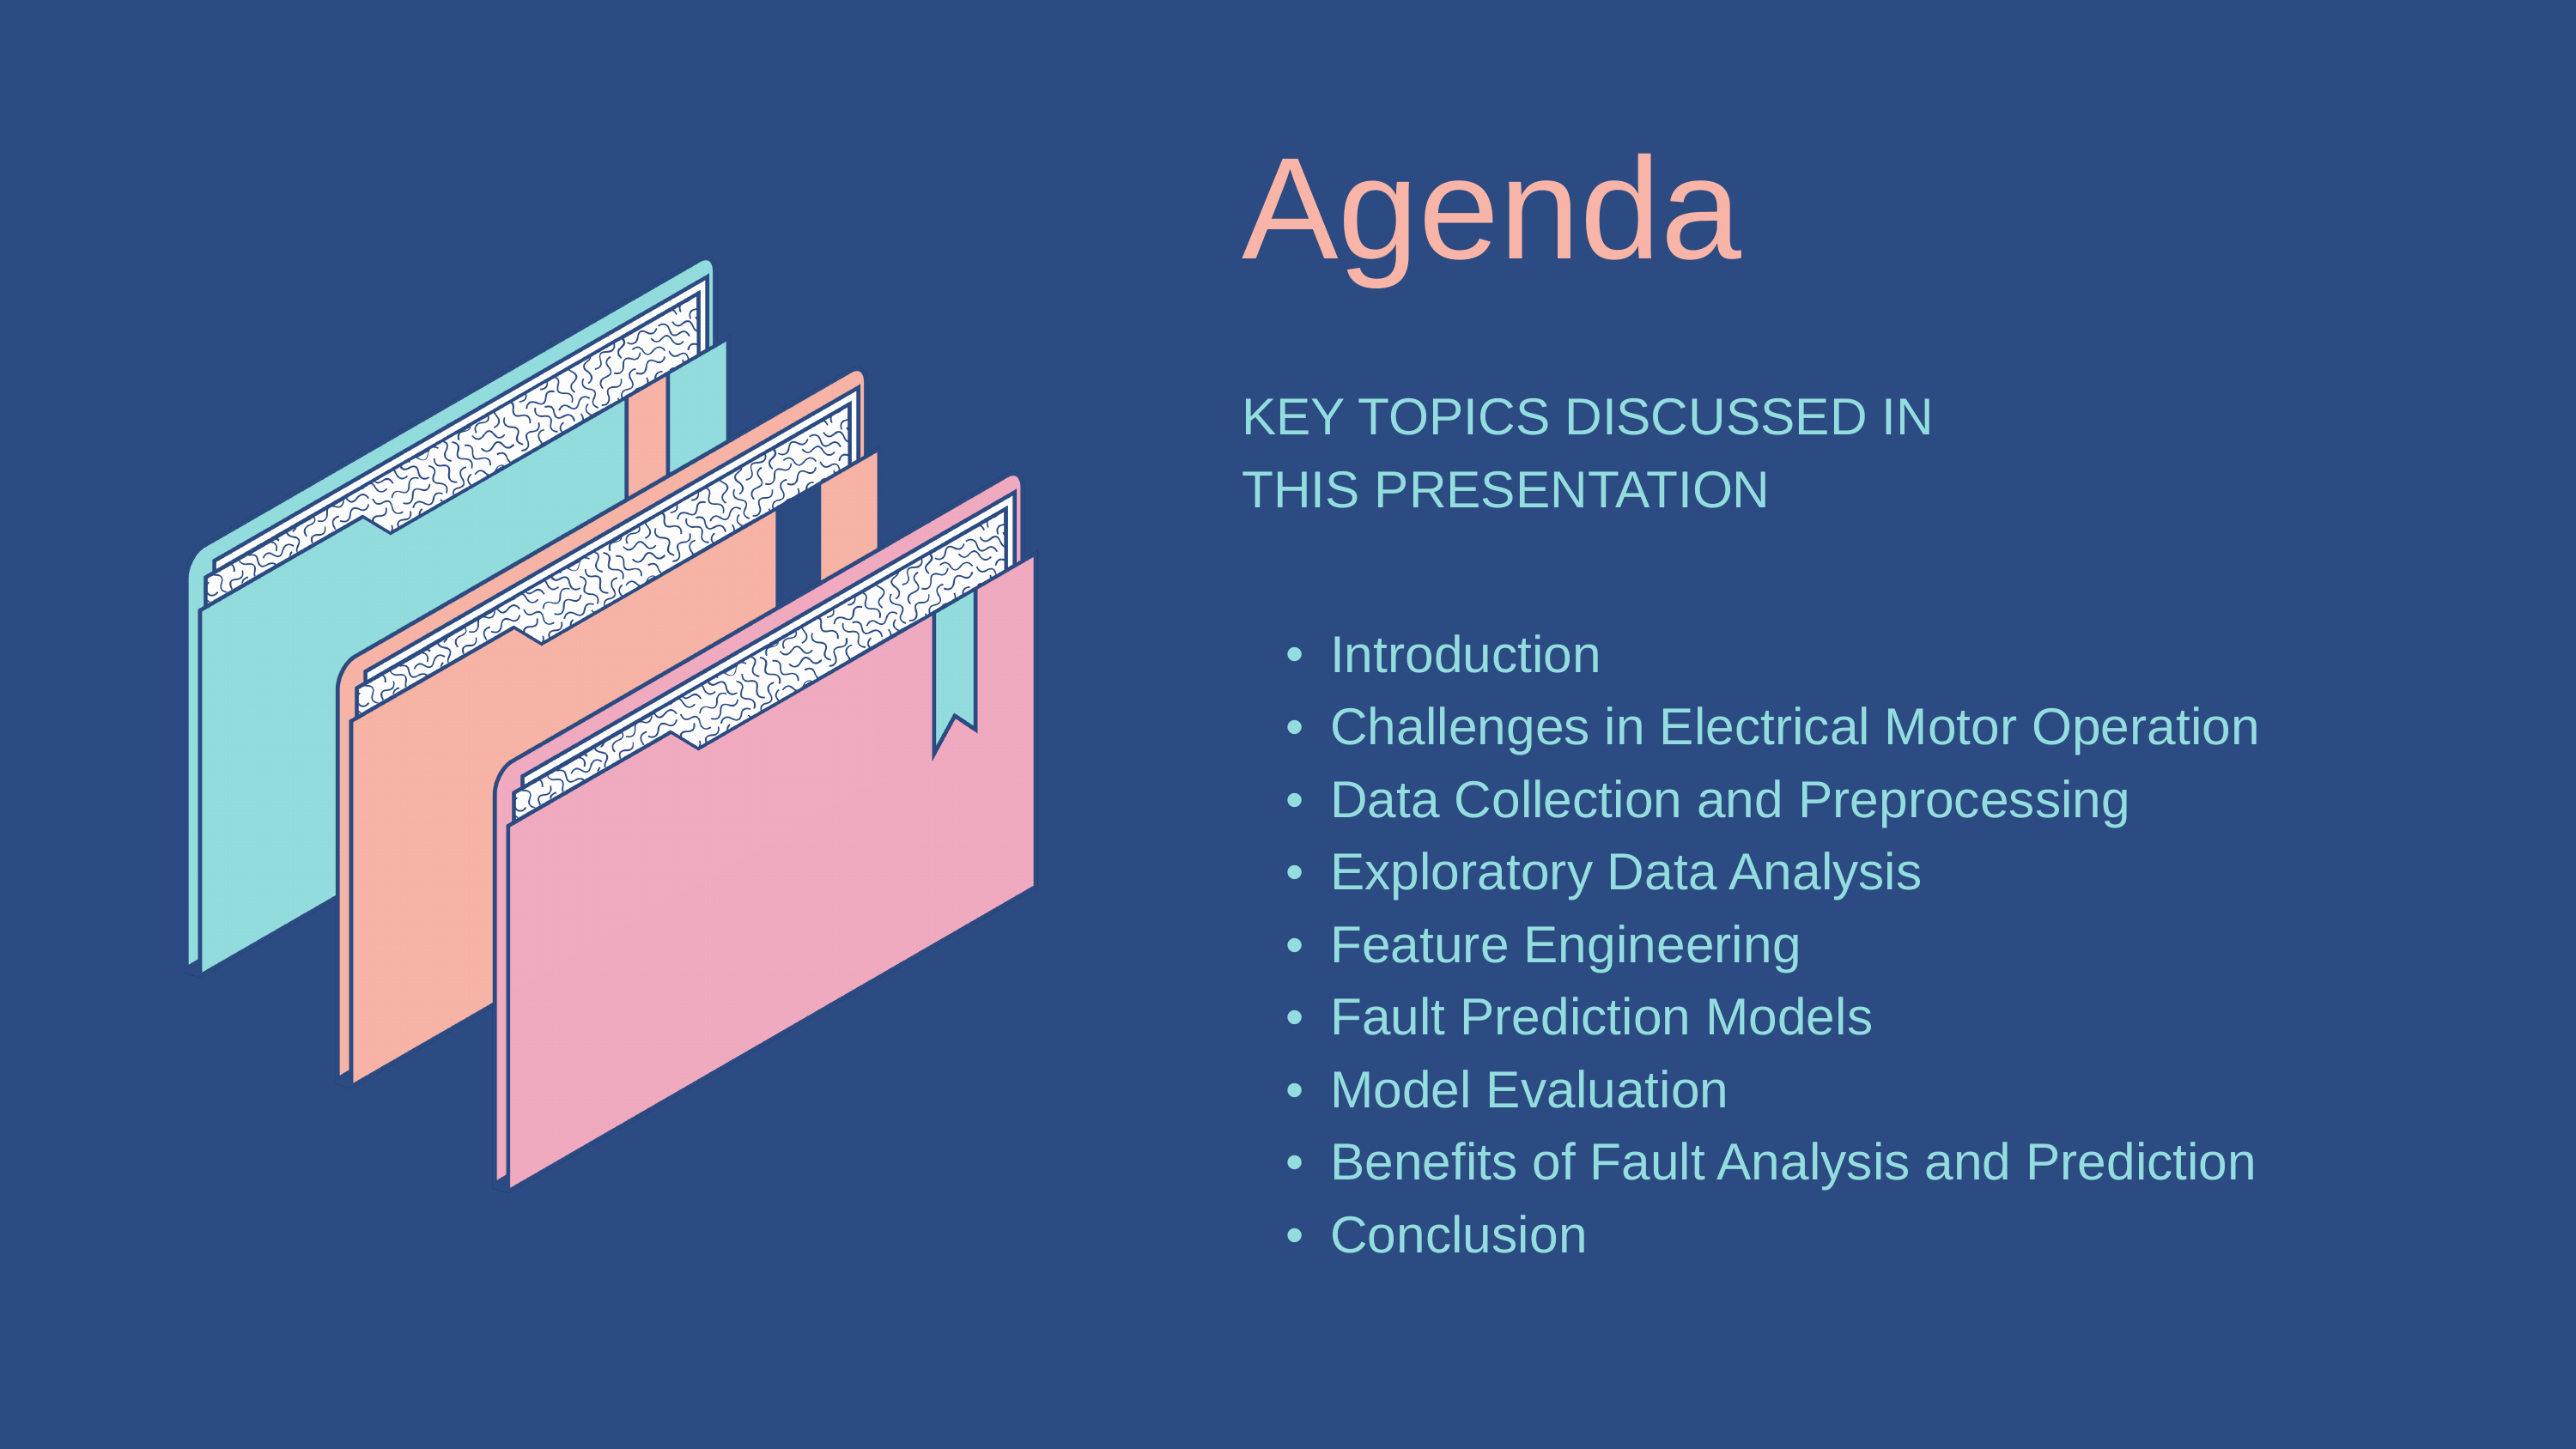

| Agenda |
| --- |
| KEY TOPICS DISCUSSED IN THIS PRESENTATION |
| Introduction Challenges in Electrical Motor Operation Data Collection and Preprocessing Exploratory Data Analysis Feature Engineering Fault Prediction Models Model Evaluation Benefits of Fault Analysis and Prediction Conclusion |